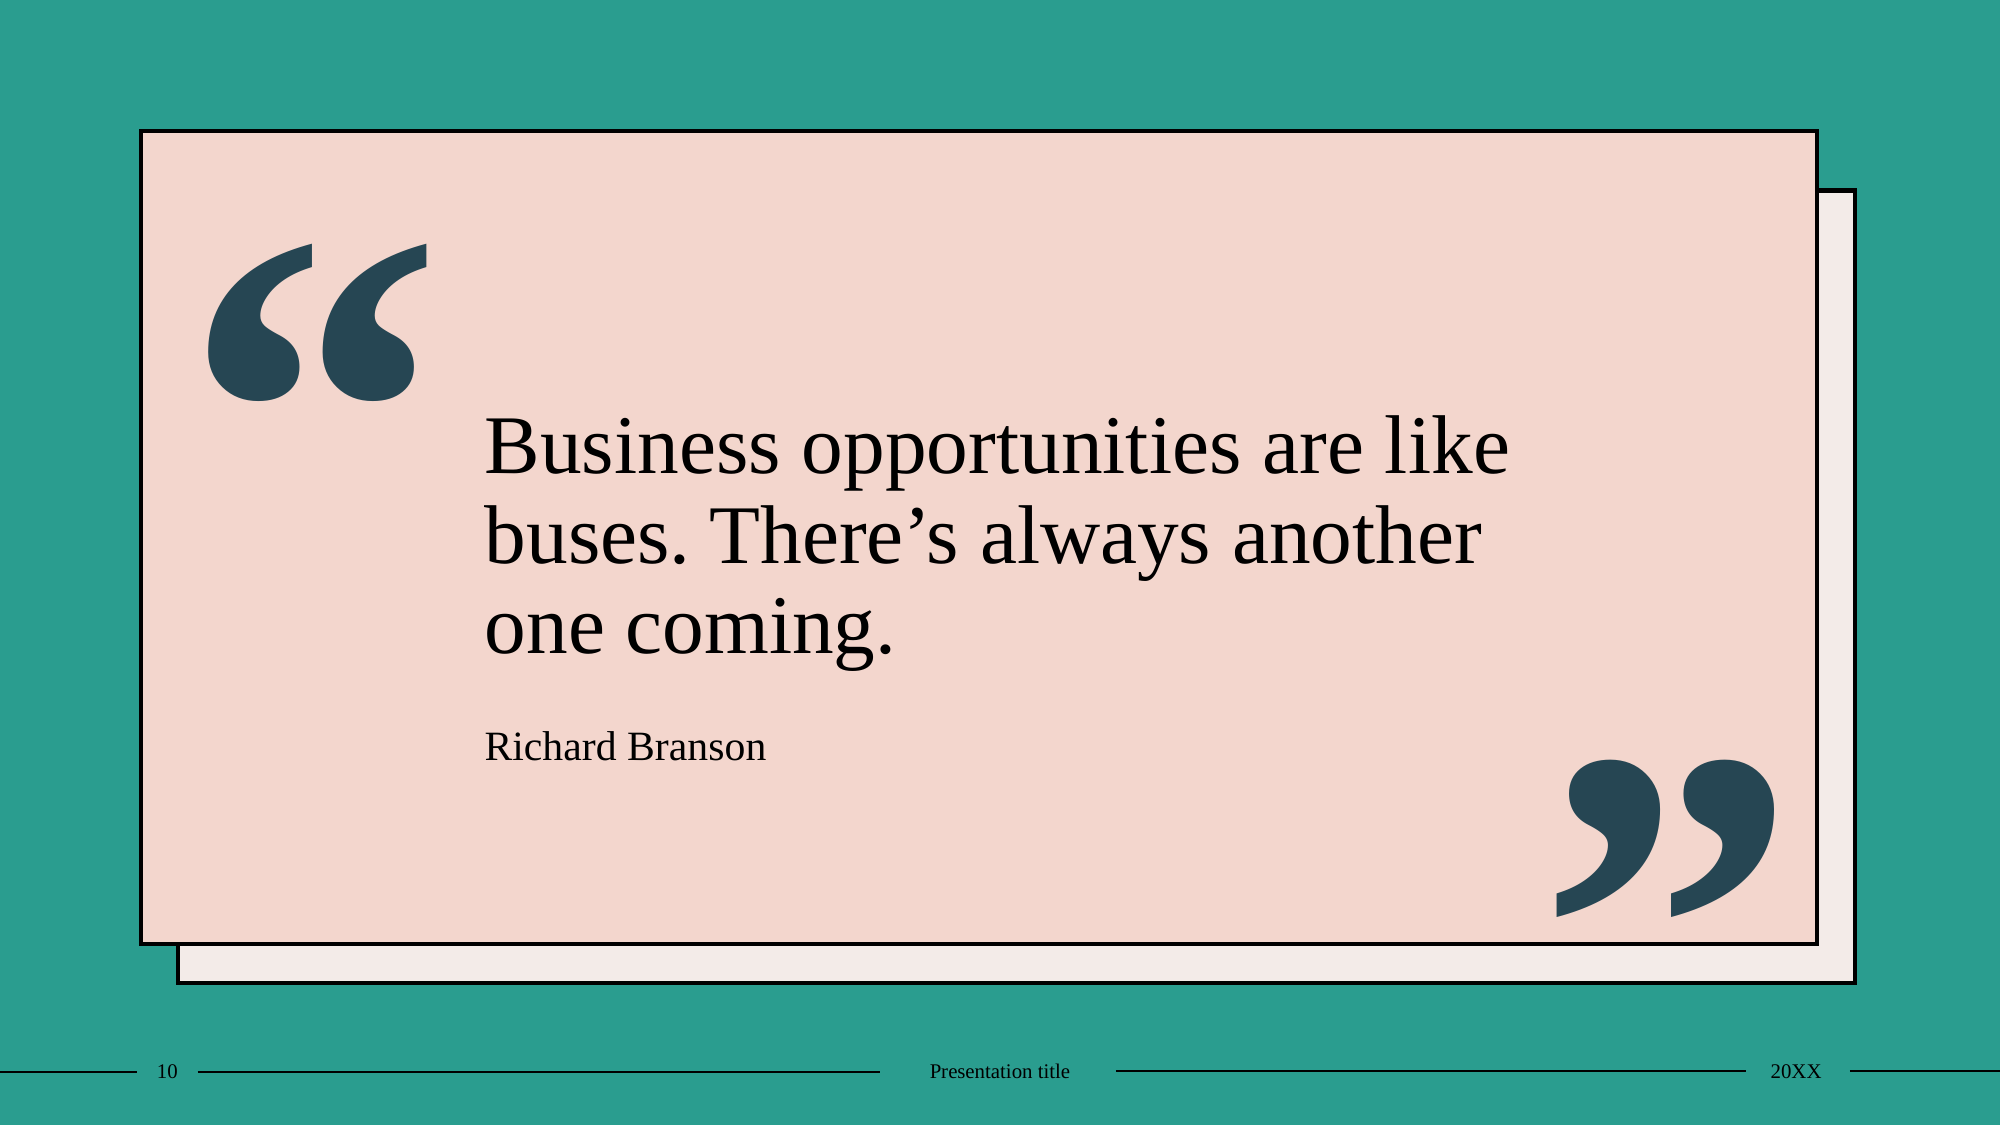

“
# Business opportunities are like buses. There’s always another one coming.
”
Richard Branson

10
Presentation title
20XX